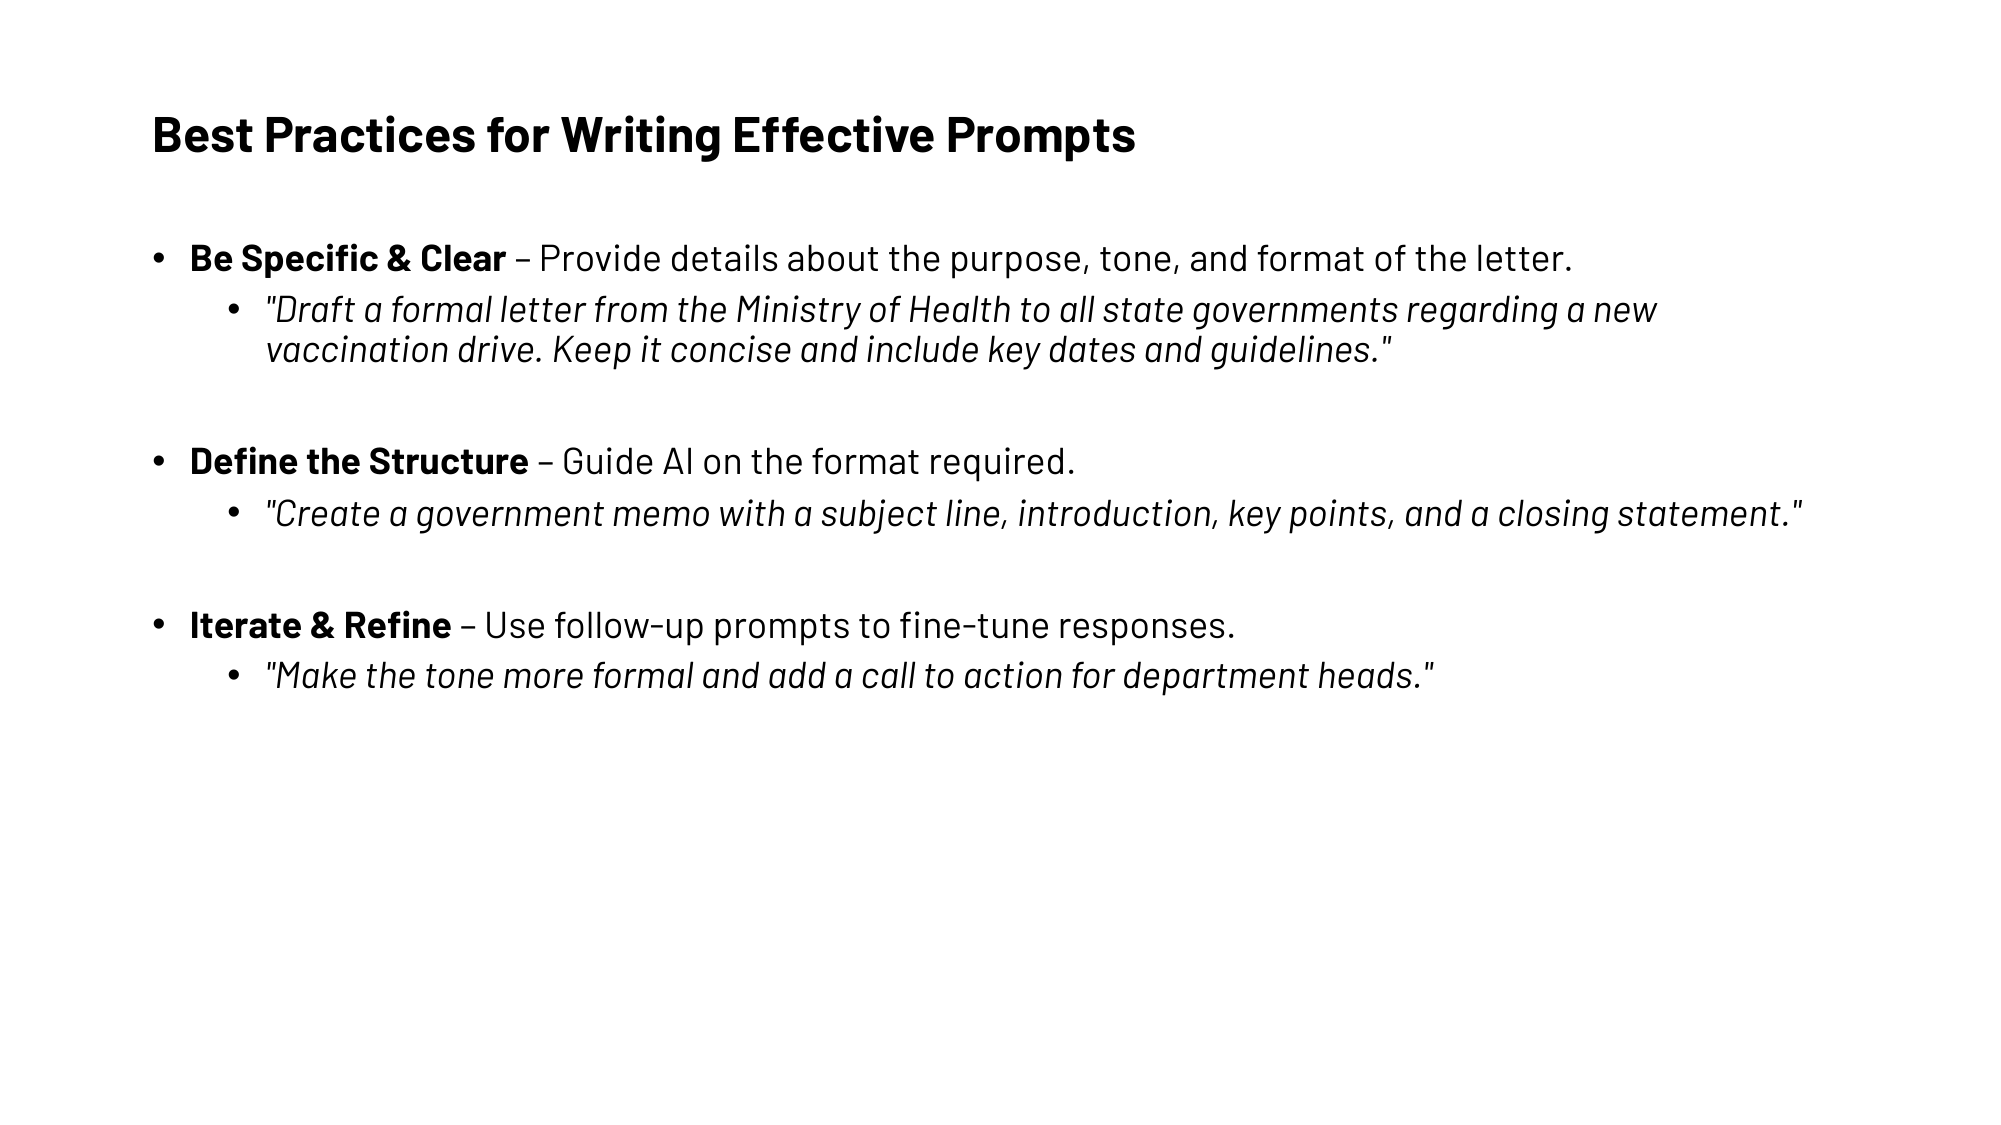

# Best Practices for Writing Effective Prompts

Be Specific & Clear – Provide details about the purpose, tone, and format of the letter.
"Draft a formal letter from the Ministry of Health to all state governments regarding a new vaccination drive. Keep it concise and include key dates and guidelines."

Define the Structure – Guide AI on the format required.
"Create a government memo with a subject line, introduction, key points, and a closing statement."

Iterate & Refine – Use follow-up prompts to fine-tune responses.
"Make the tone more formal and add a call to action for department heads."